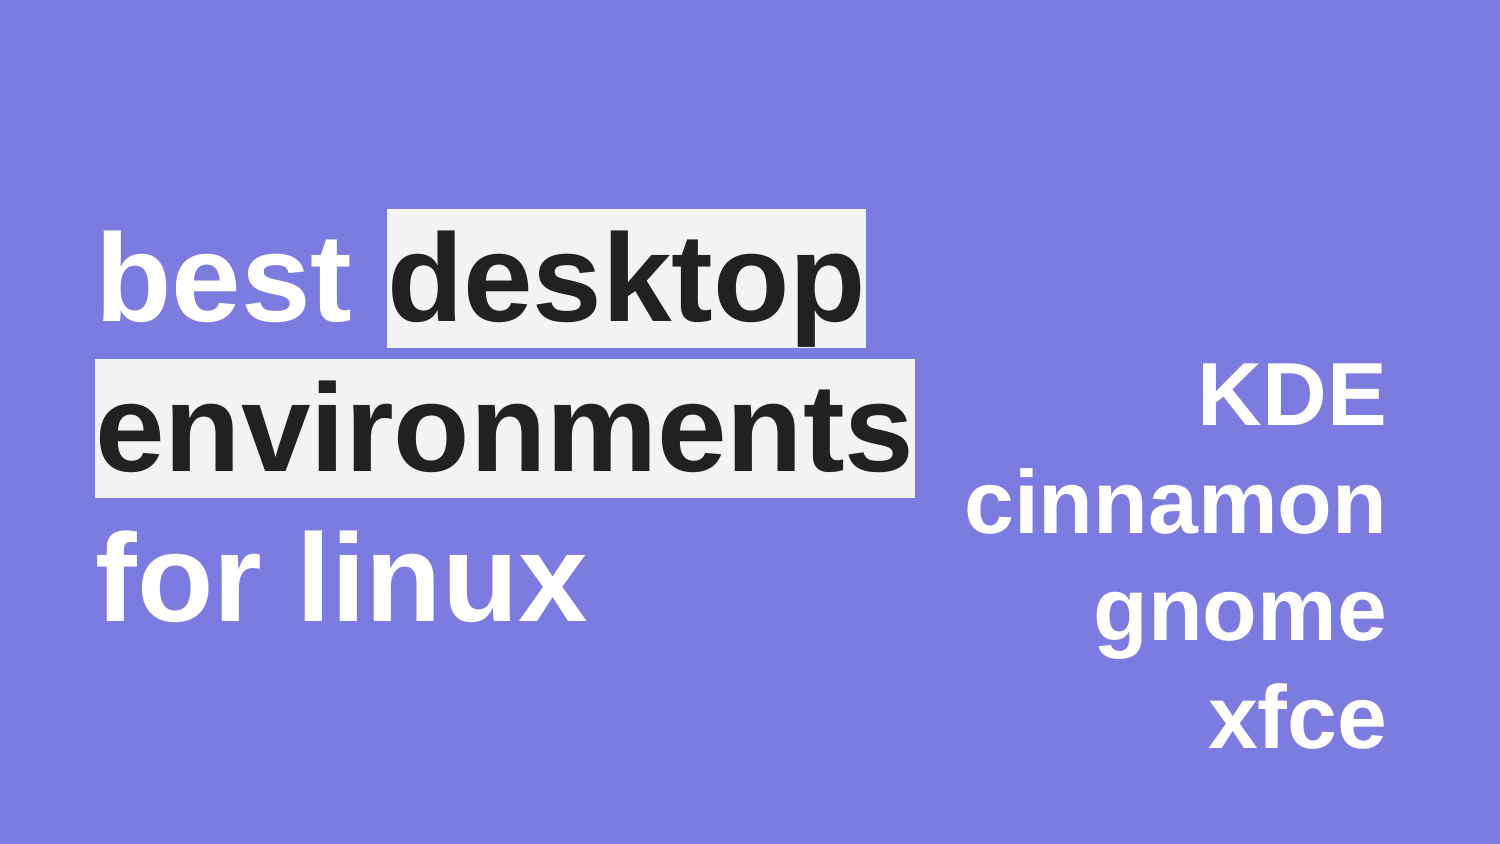

# best desktop environments for linux
KDE
cinnamon
gnome
xfce